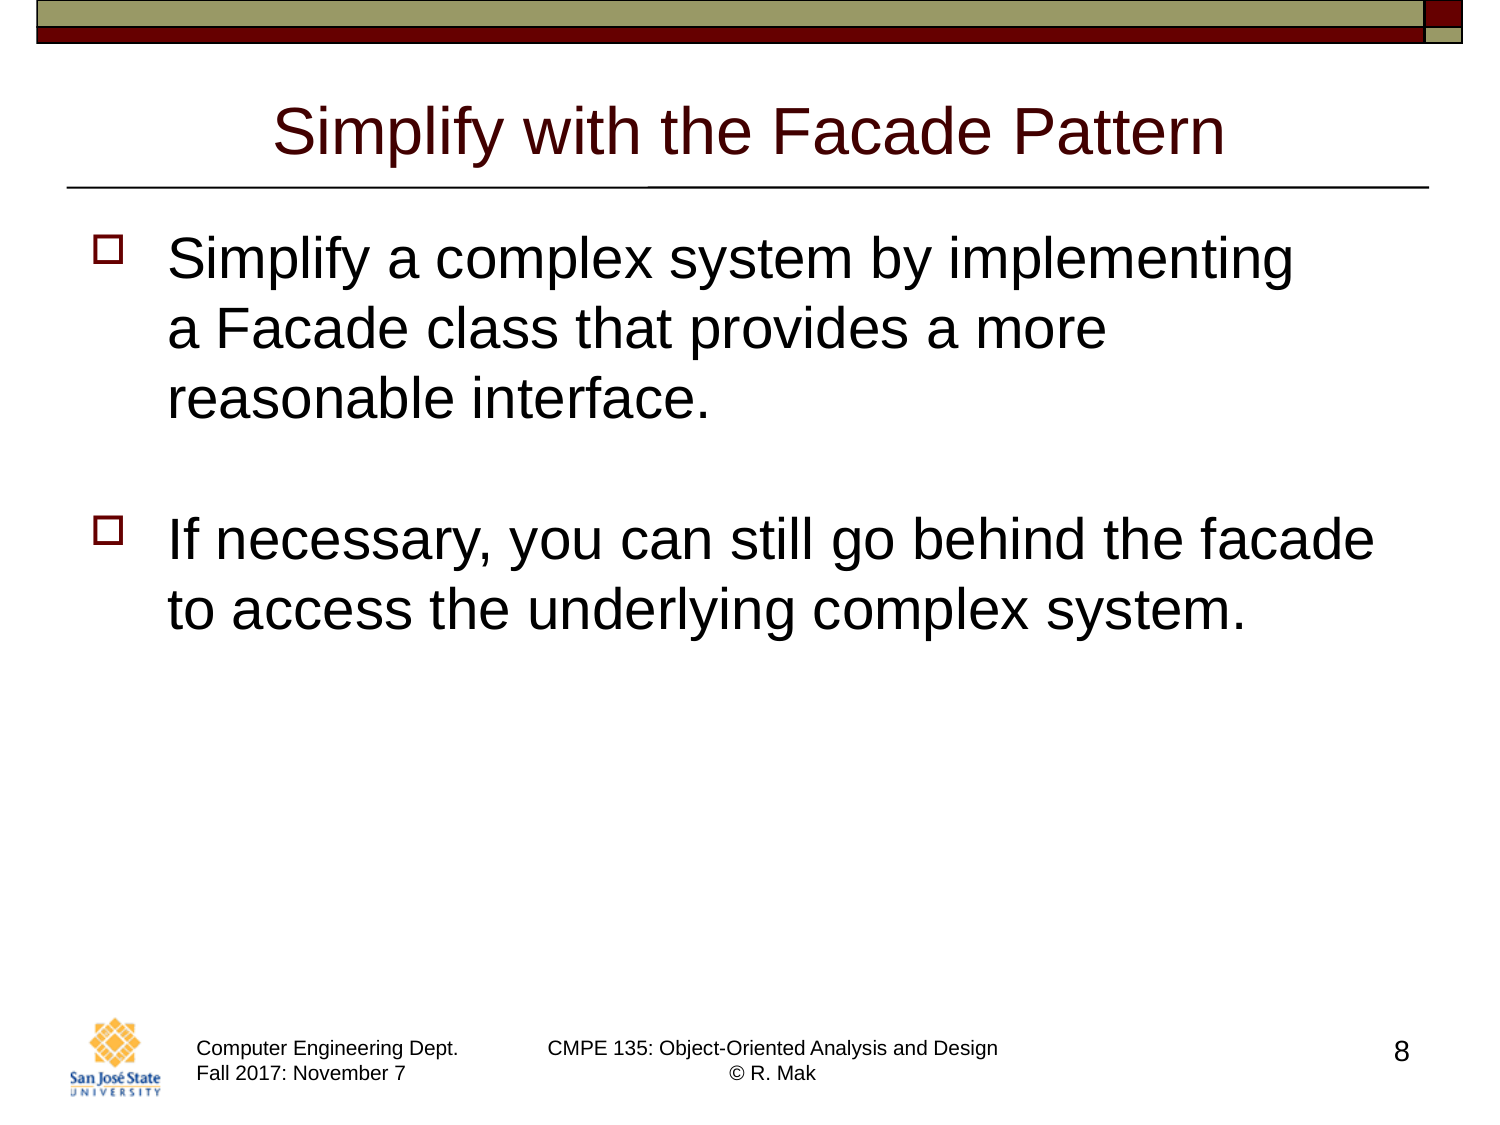

# Simplify with the Facade Pattern
Simplify a complex system by implementing
a Facade class that provides a more reasonable interface.

If necessary, you can still go behind the facade to access the underlying complex system.
8